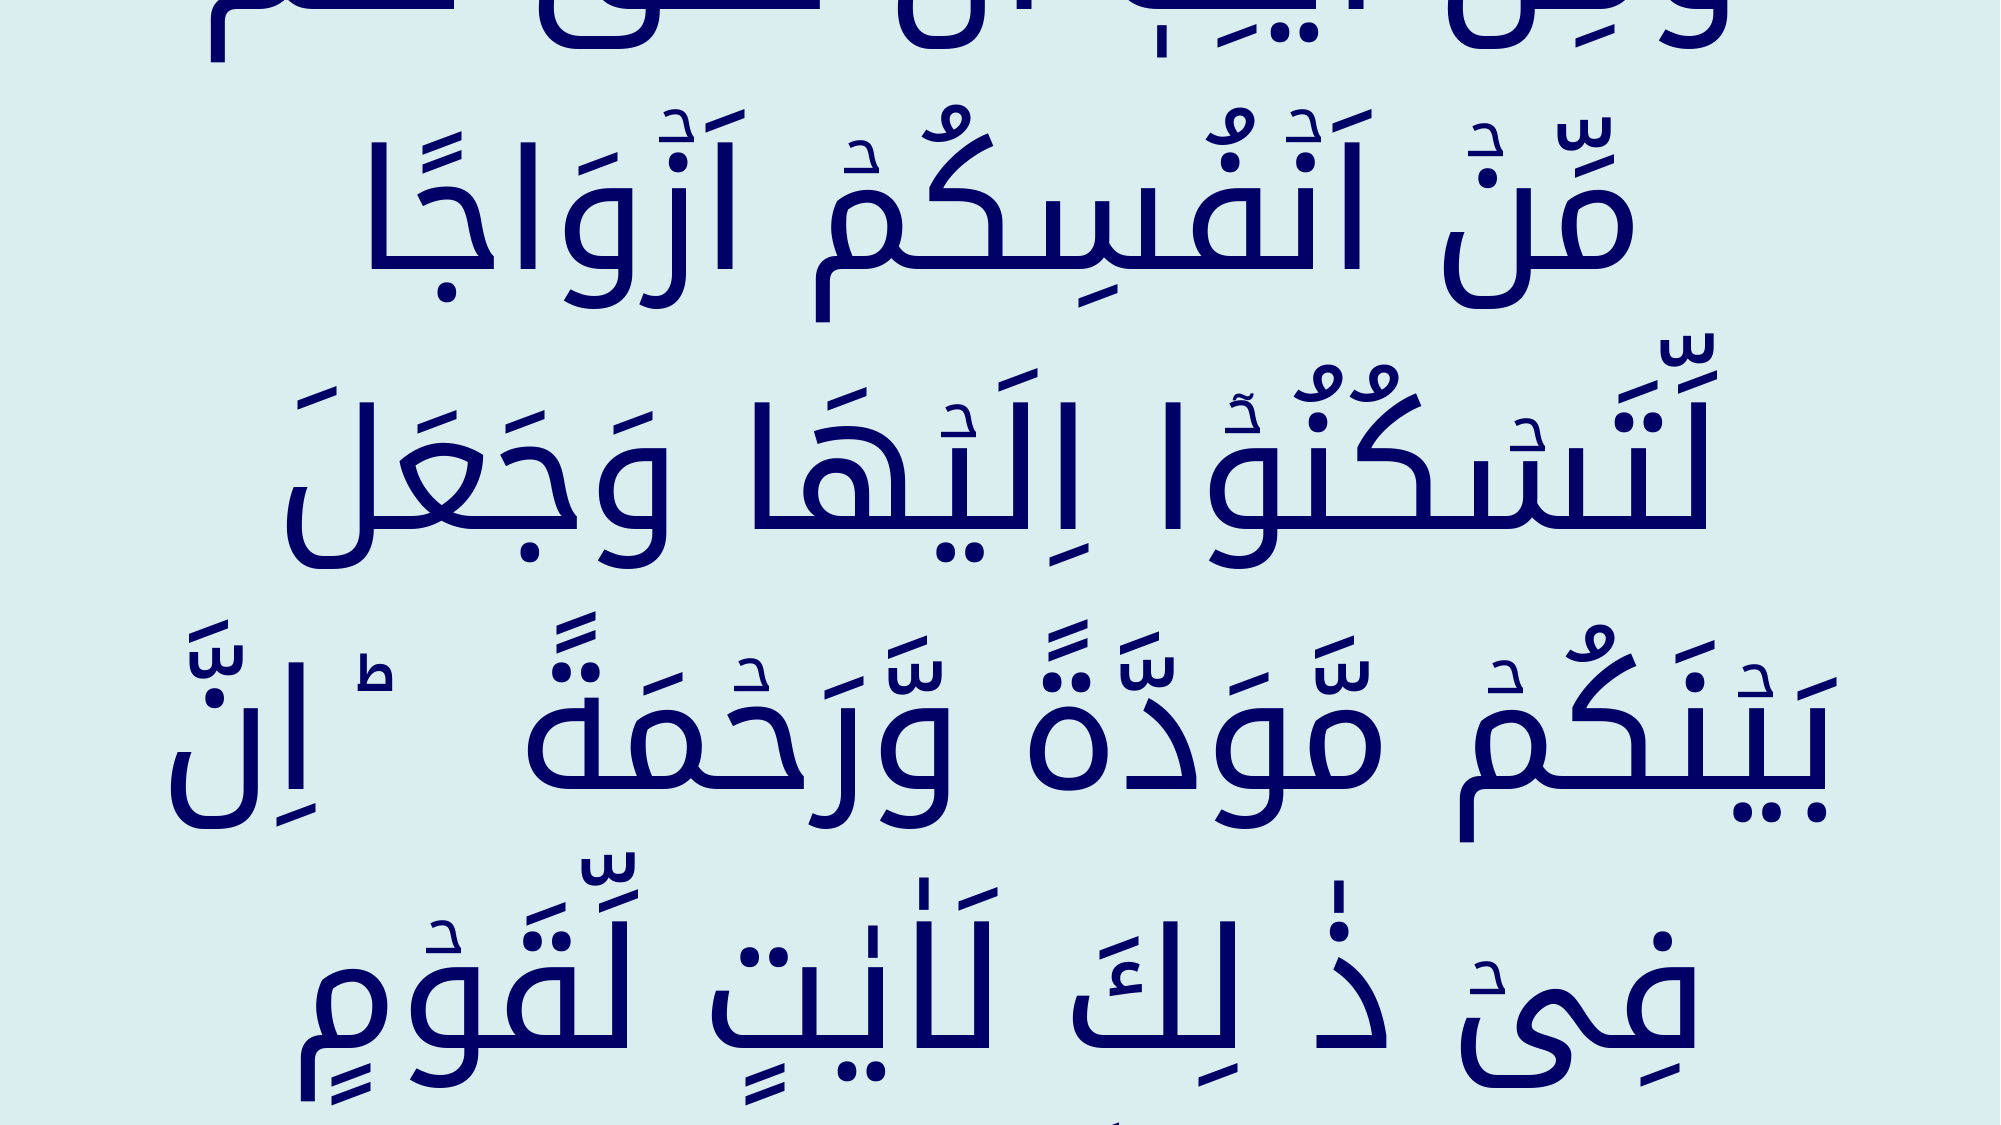

وَمِنۡ اٰيٰتِهٖۤ اَنۡ خَلَقَ لَكُمۡ مِّنۡ اَنۡفُسِكُمۡ اَزۡوَاجًا لِّتَسۡكُنُوۡۤا اِلَيۡهَا وَجَعَلَ بَيۡنَكُمۡ مَّوَدَّةً وَّرَحۡمَةً  ؕ اِنَّ فِىۡ ذٰ لِكَ لَاٰيٰتٍ لِّقَوۡمٍ يَّتَفَكَّرُوۡنَ‏﴿﻿۲۱﻿﴾